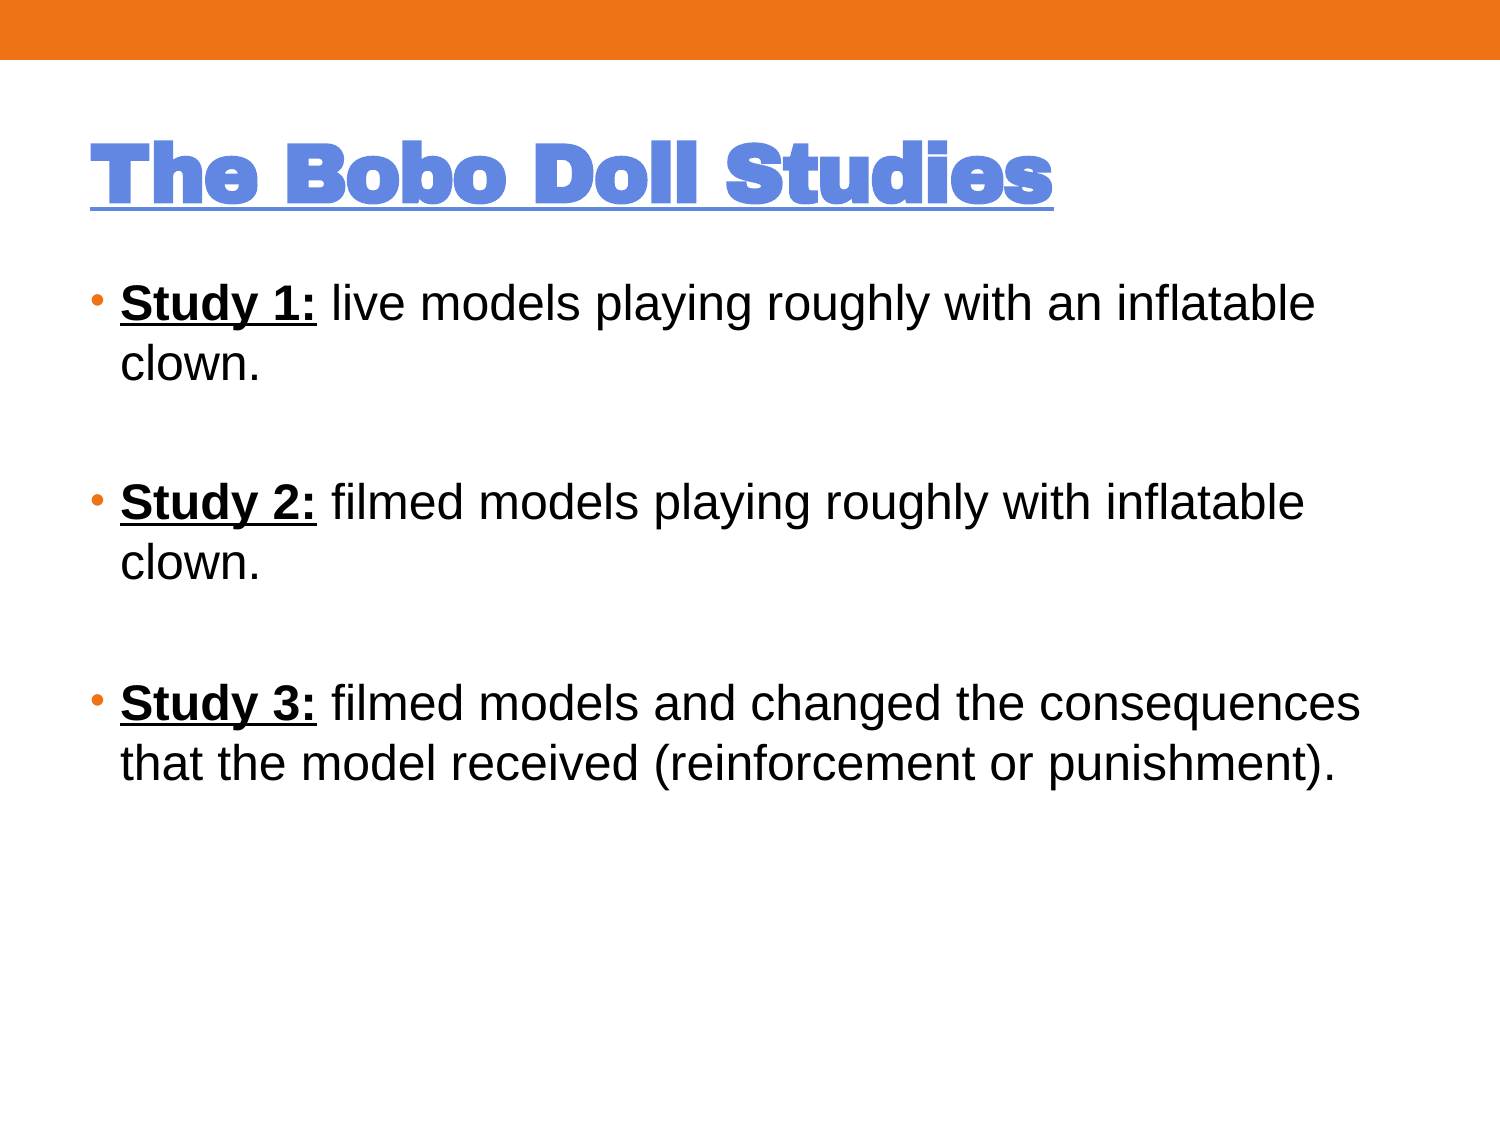

# The Bobo Doll Studies
Study 1: live models playing roughly with an inflatable clown.

Study 2: filmed models playing roughly with inflatable clown.

Study 3: filmed models and changed the consequences that the model received (reinforcement or punishment).